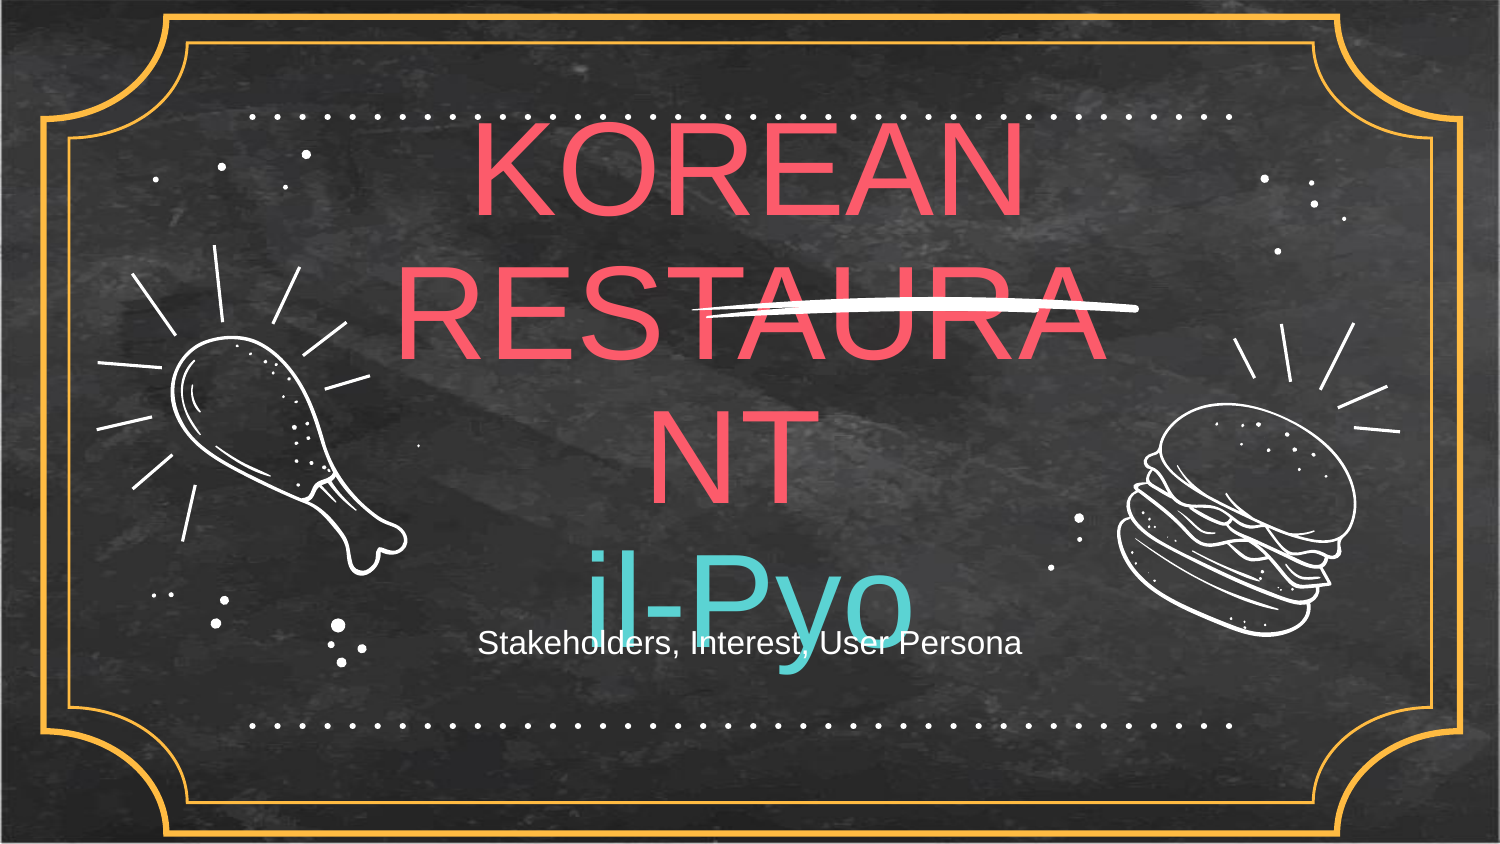

# KOREAN RESTAURANT
il-Pyo

Stakeholders, Interest, User Persona